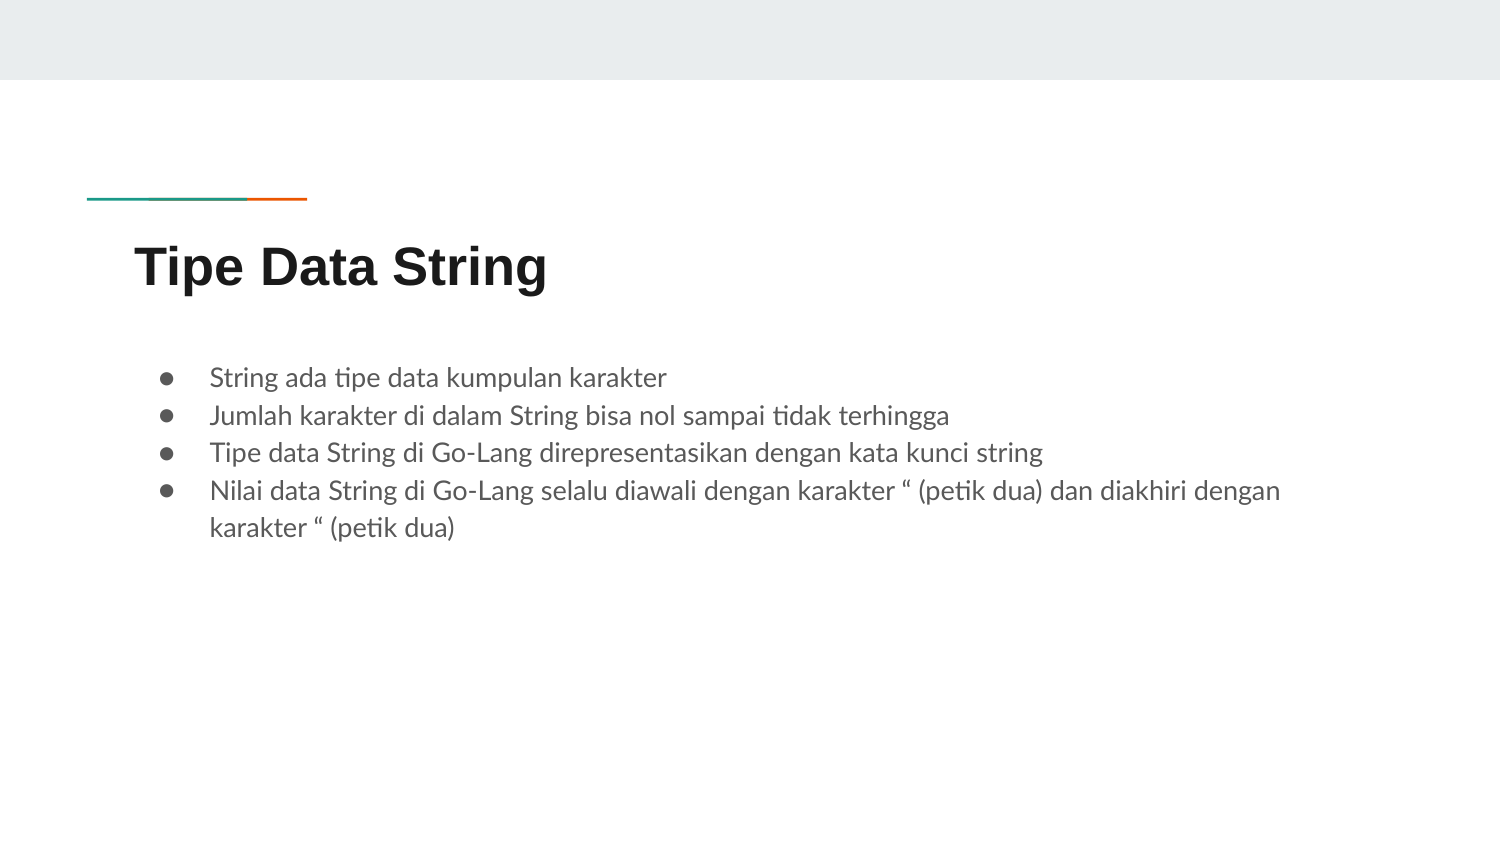

# Tipe Data String
String ada tipe data kumpulan karakter
Jumlah karakter di dalam String bisa nol sampai tidak terhingga
Tipe data String di Go-Lang direpresentasikan dengan kata kunci string
Nilai data String di Go-Lang selalu diawali dengan karakter “ (petik dua) dan diakhiri dengan karakter “ (petik dua)